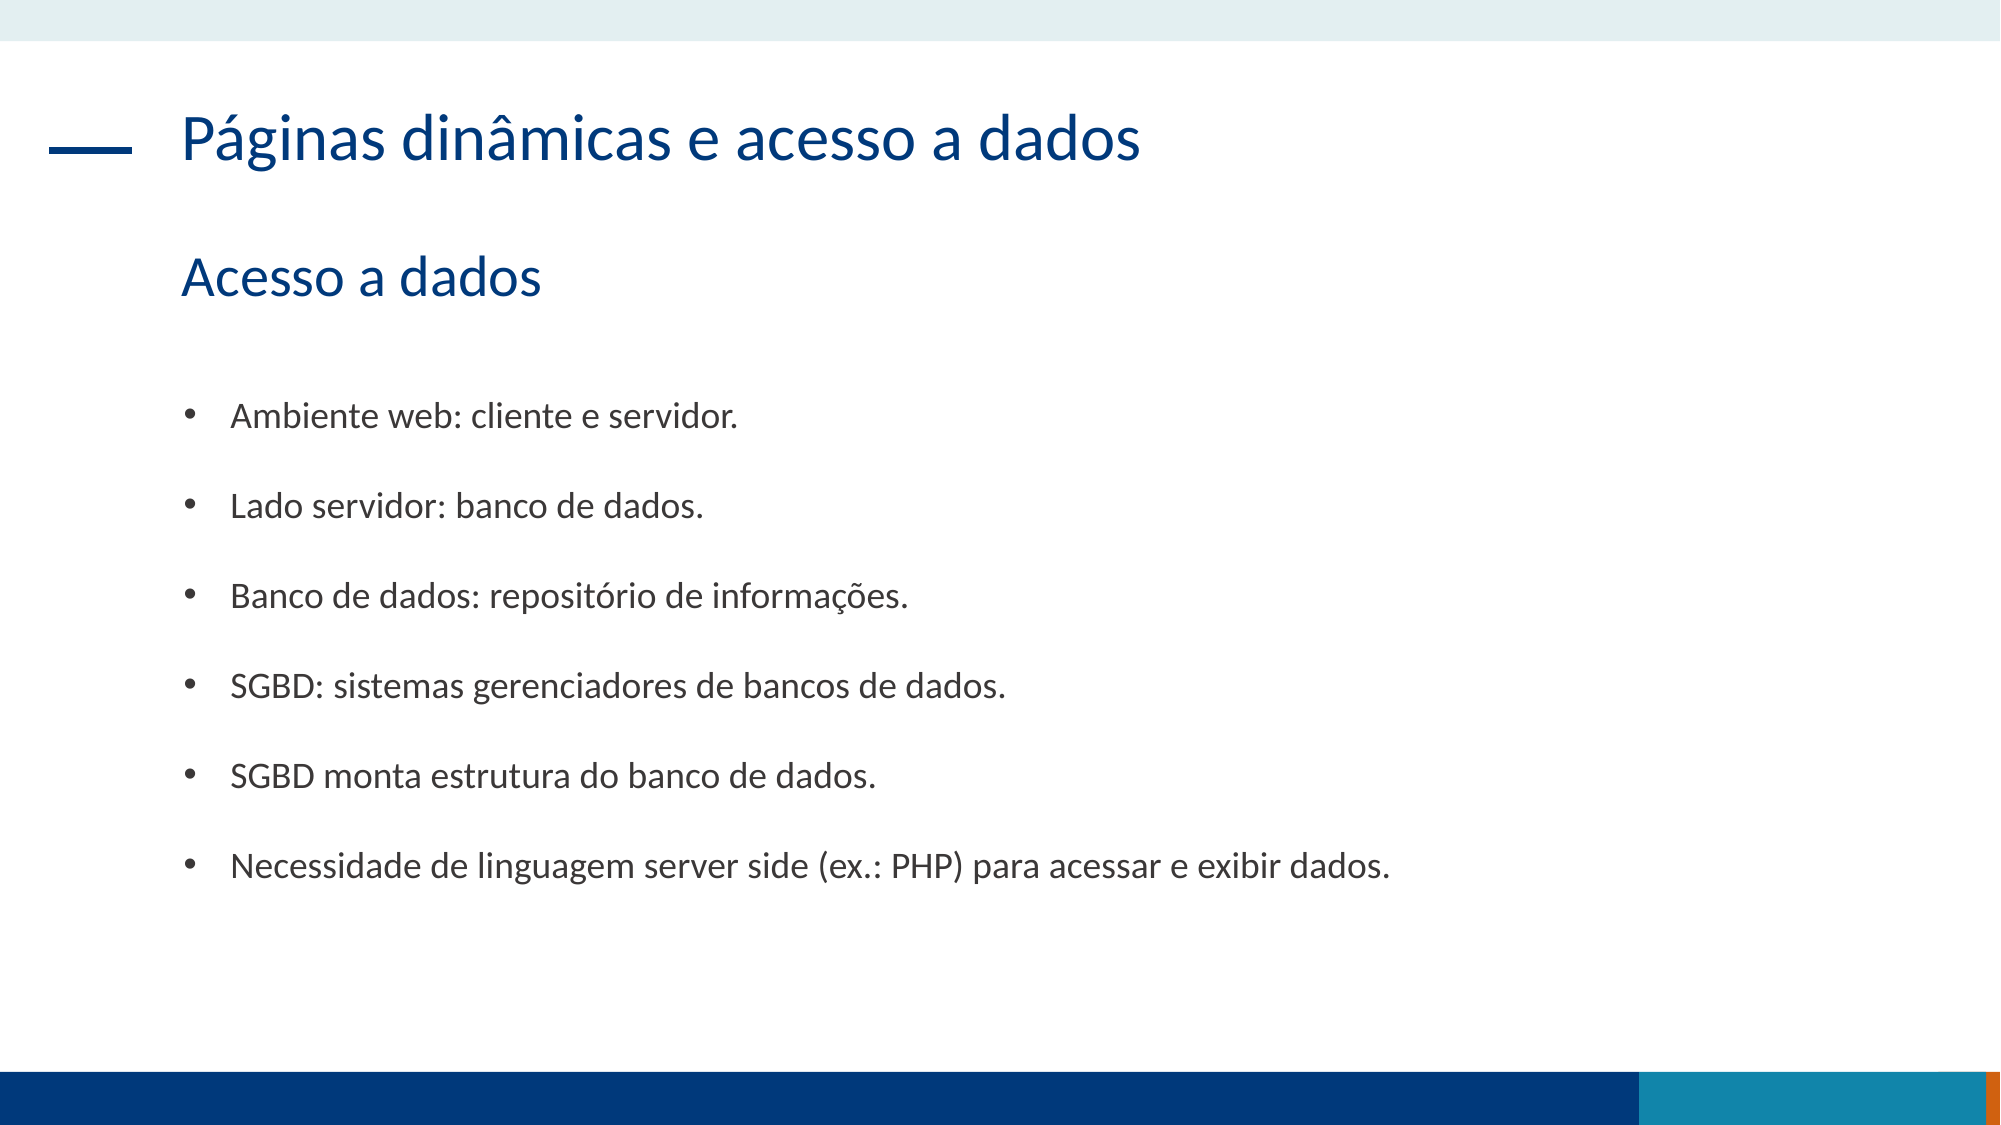

Páginas dinâmicas e acesso a dados
Acesso a dados
Ambiente web: cliente e servidor.

Lado servidor: banco de dados.

Banco de dados: repositório de informações.

SGBD: sistemas gerenciadores de bancos de dados.

SGBD monta estrutura do banco de dados.

Necessidade de linguagem server side (ex.: PHP) para acessar e exibir dados.